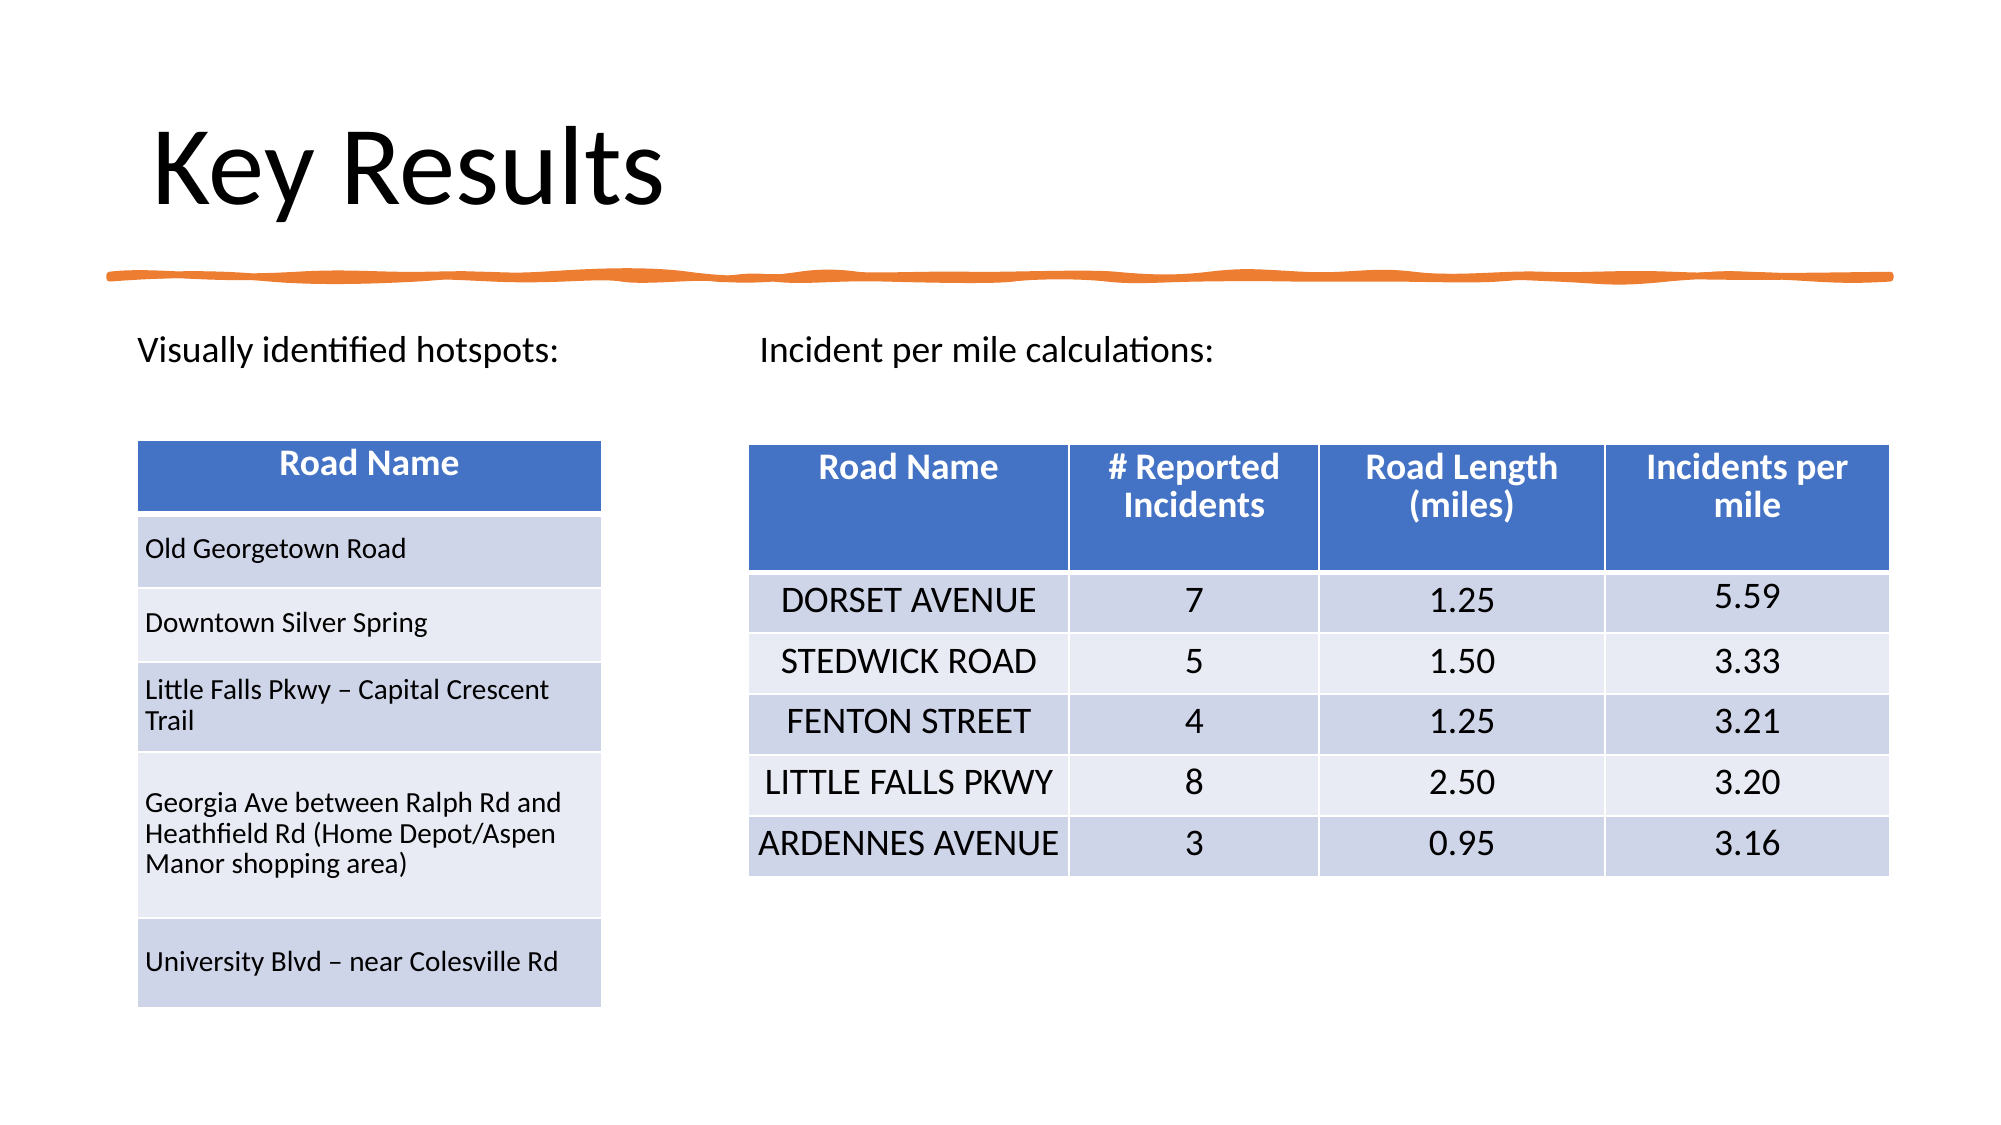

# Key Results

Visually identified hotspots:
Incident per mile calculations:
| Road Name |
| --- |
| Old Georgetown Road |
| Downtown Silver Spring |
| Little Falls Pkwy – Capital Crescent Trail |
| Georgia Ave between Ralph Rd and Heathfield Rd (Home Depot/Aspen Manor shopping area) |
| University Blvd – near Colesville Rd |
| Road Name | # Reported Incidents | Road Length (miles) | Incidents per mile |
| --- | --- | --- | --- |
| DORSET AVENUE | 7 | 1.25 | 5.59 |
| STEDWICK ROAD | 5 | 1.50 | 3.33 |
| FENTON STREET | 4 | 1.25 | 3.21 |
| LITTLE FALLS PKWY | 8 | 2.50 | 3.20 |
| ARDENNES AVENUE | 3 | 0.95 | 3.16 |